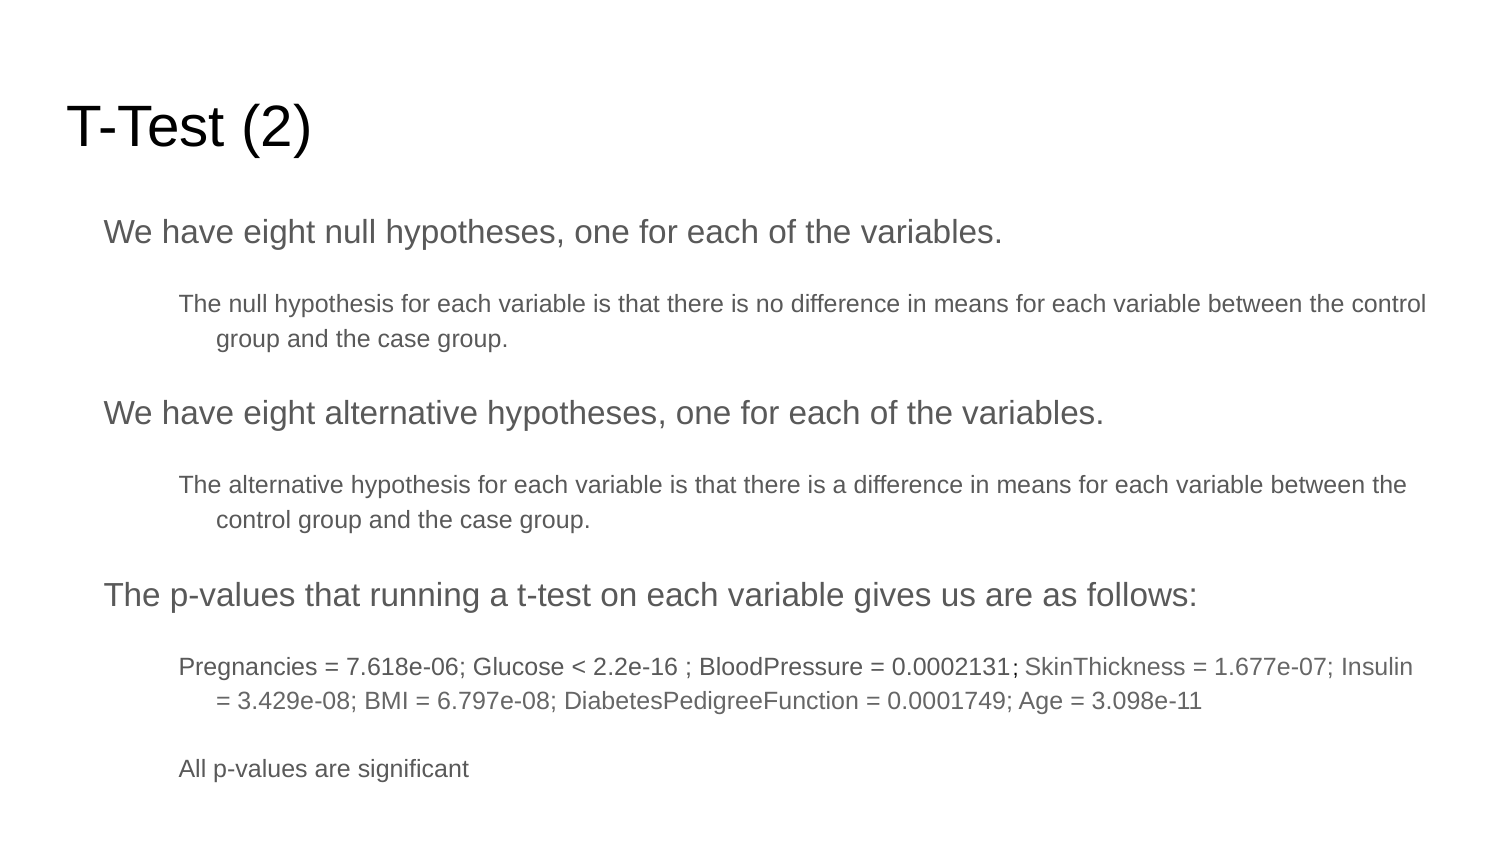

# T-Test (2)
We have eight null hypotheses, one for each of the variables.
The null hypothesis for each variable is that there is no difference in means for each variable between the control group and the case group.
We have eight alternative hypotheses, one for each of the variables.
The alternative hypothesis for each variable is that there is a difference in means for each variable between the control group and the case group.
The p-values that running a t-test on each variable gives us are as follows:
Pregnancies = 7.618e-06; Glucose < 2.2e-16 ; BloodPressure = 0.0002131; SkinThickness = 1.677e-07; Insulin = 3.429e-08; BMI = 6.797e-08; DiabetesPedigreeFunction = 0.0001749; Age = 3.098e-11
All p-values are significant